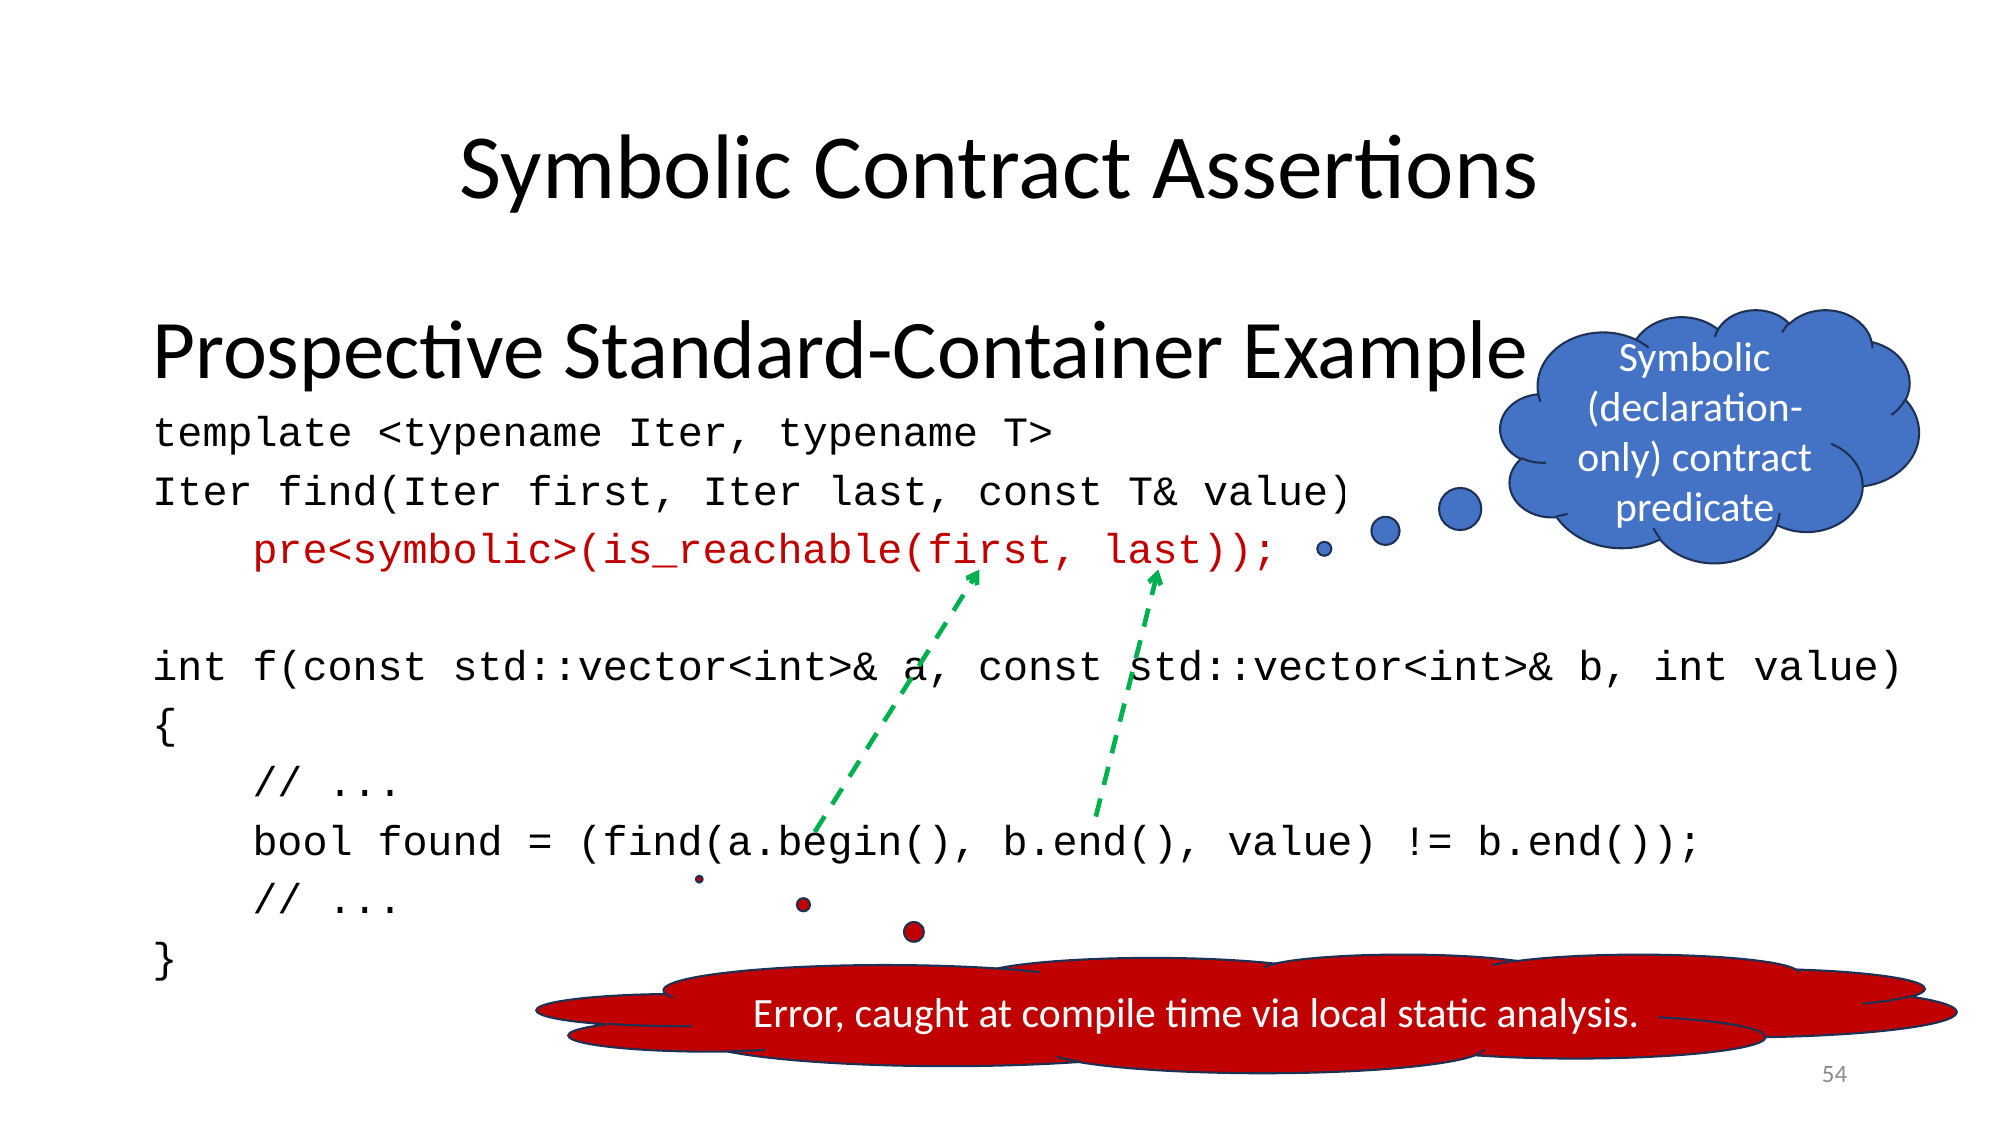

# Symbolic Contract Assertions
Prospective Standard-Container Example
template <typename Iter, typename T>
Iter find(Iter first, Iter last, const T& value);
    pre<symbolic>(is_reachable(first, last));

int f(const std::vector<int>& a, const std::vector<int>& b, int value)
{
    // ...
    bool found = (find(a.begin(), b.end(), value) != b.end());
    // ...
}
Symbolic (declaration-only) contract predicate

Error, caught at compile time via local static analysis.
54